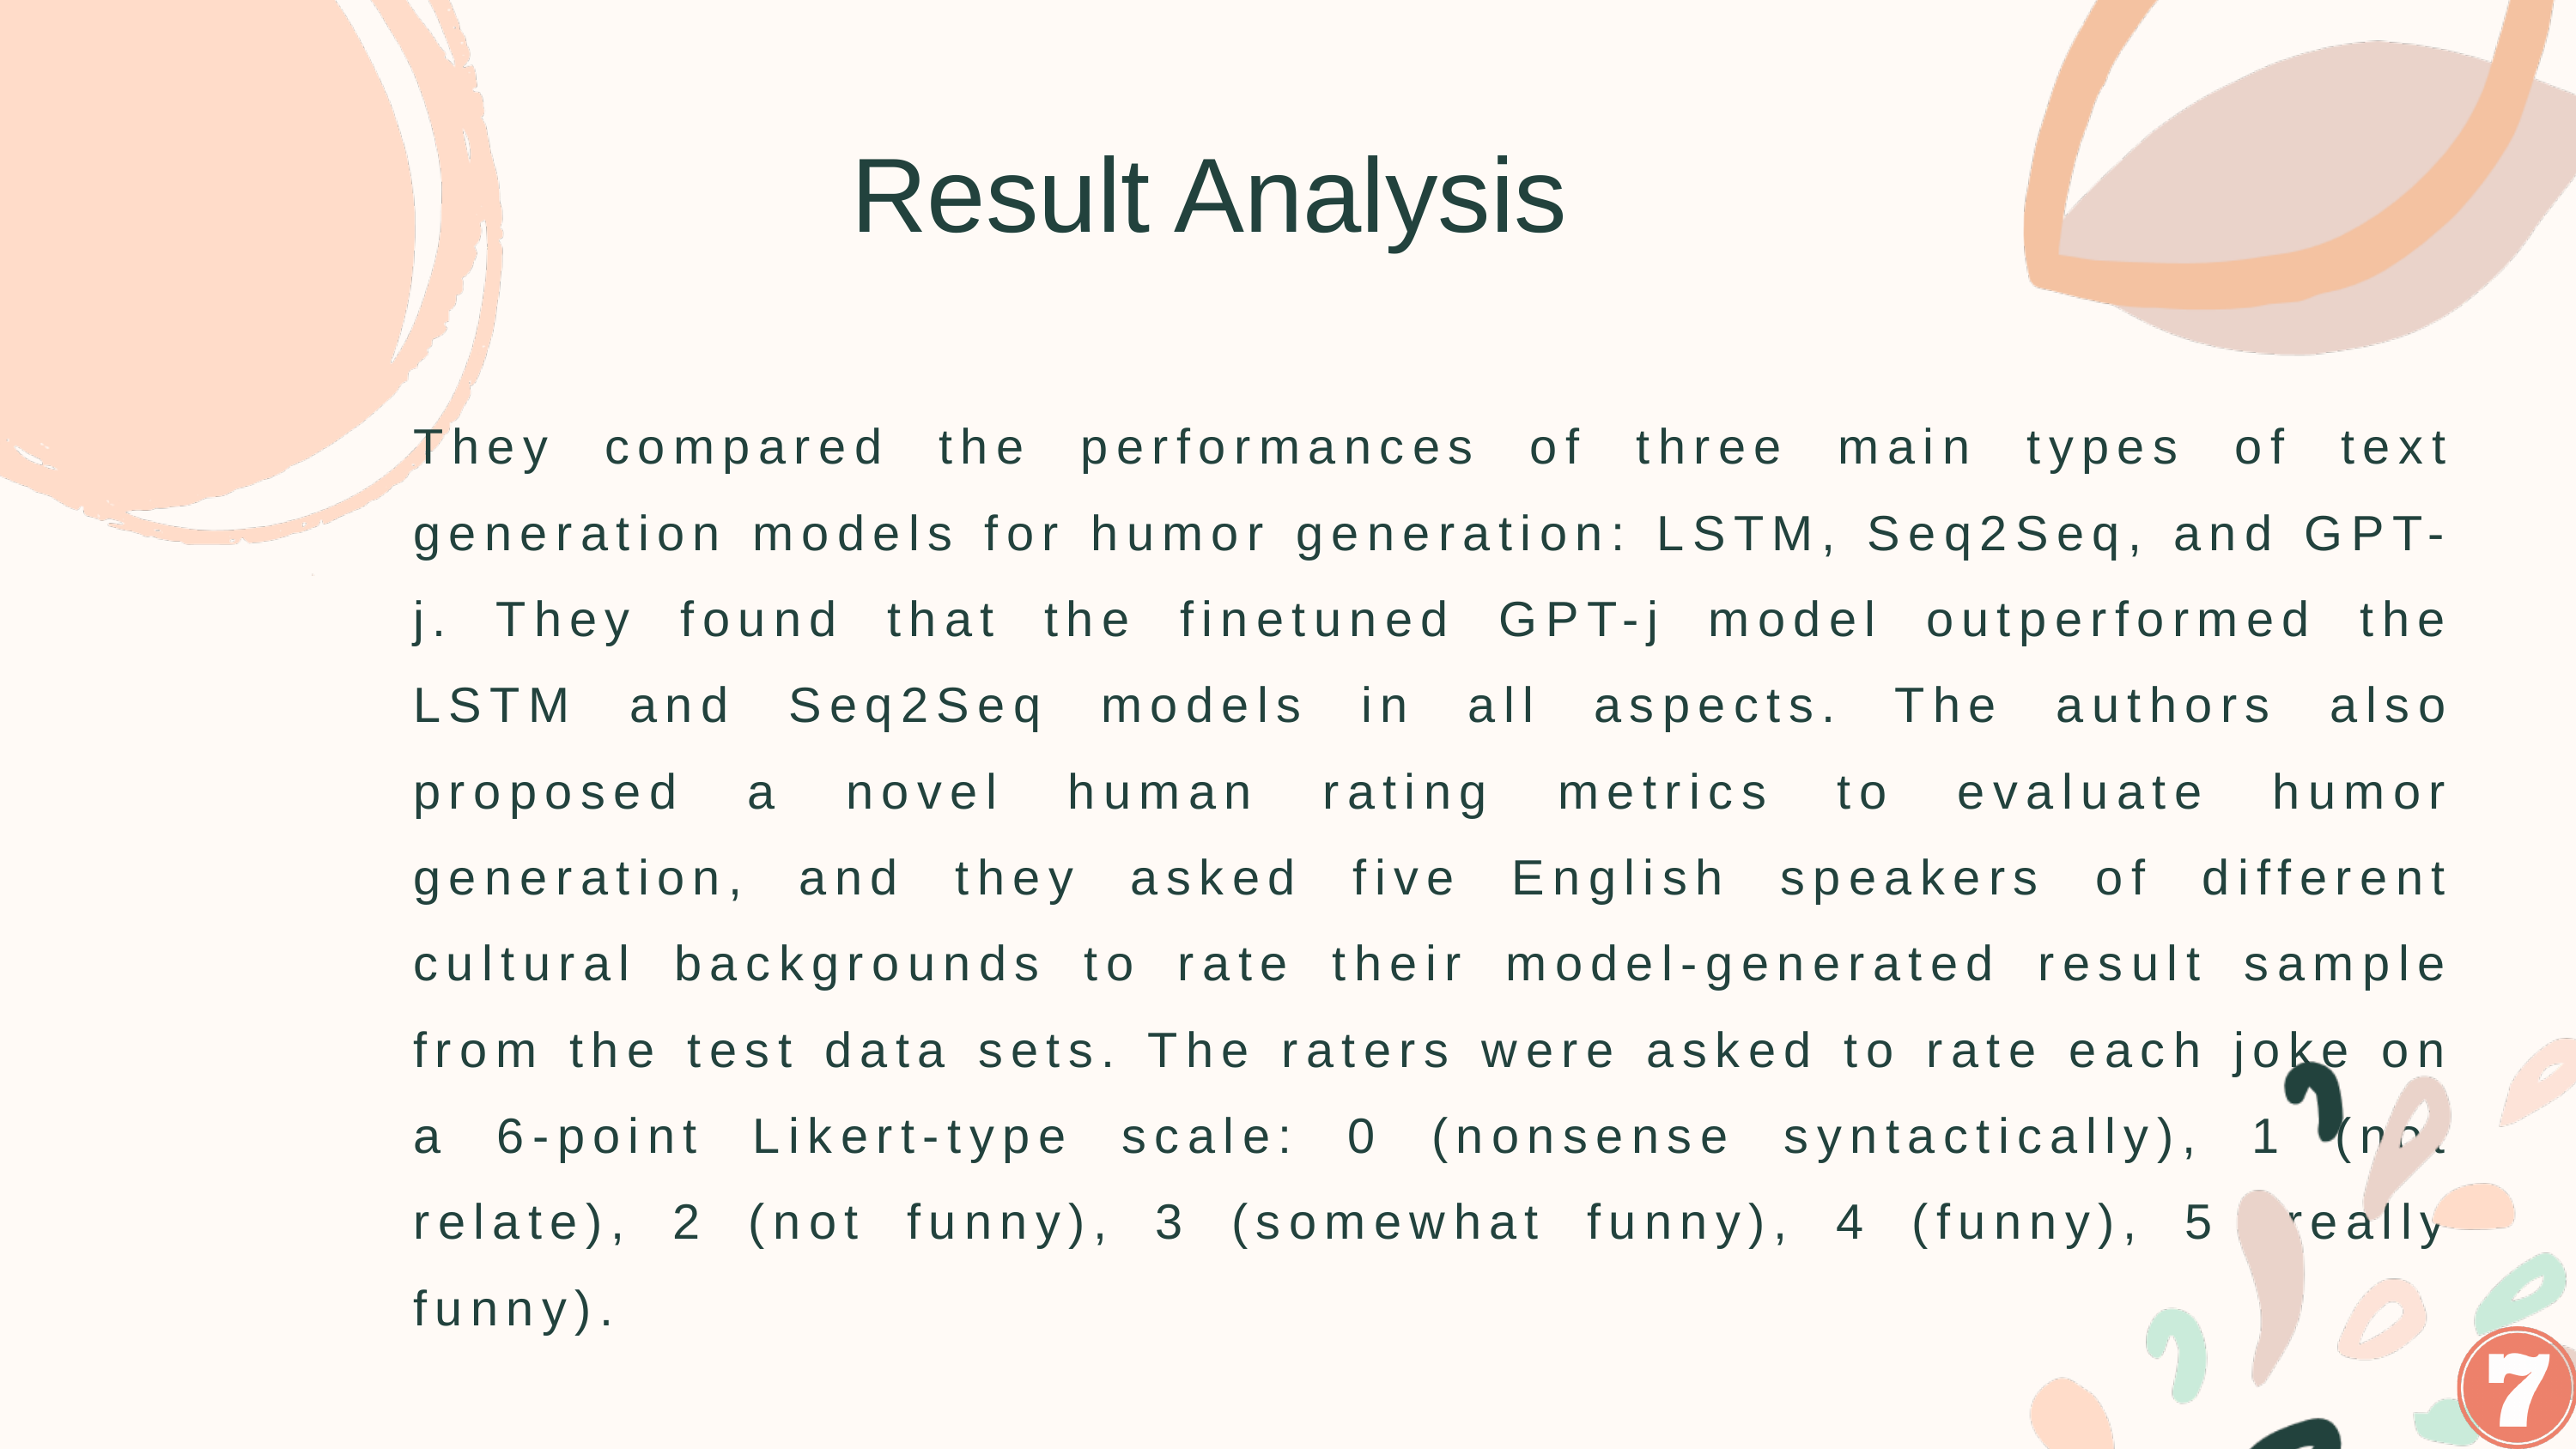

Result Analysis
They compared the performances of three main types of text generation models for humor generation: LSTM, Seq2Seq, and GPT-j. They found that the finetuned GPT-j model outperformed the LSTM and Seq2Seq models in all aspects. The authors also proposed a novel human rating metrics to evaluate humor generation, and they asked five English speakers of different cultural backgrounds to rate their model-generated result sample from the test data sets. The raters were asked to rate each joke on a 6-point Likert-type scale: 0 (nonsense syntactically), 1 (not relate), 2 (not funny), 3 (somewhat funny), 4 (funny), 5 (really funny).